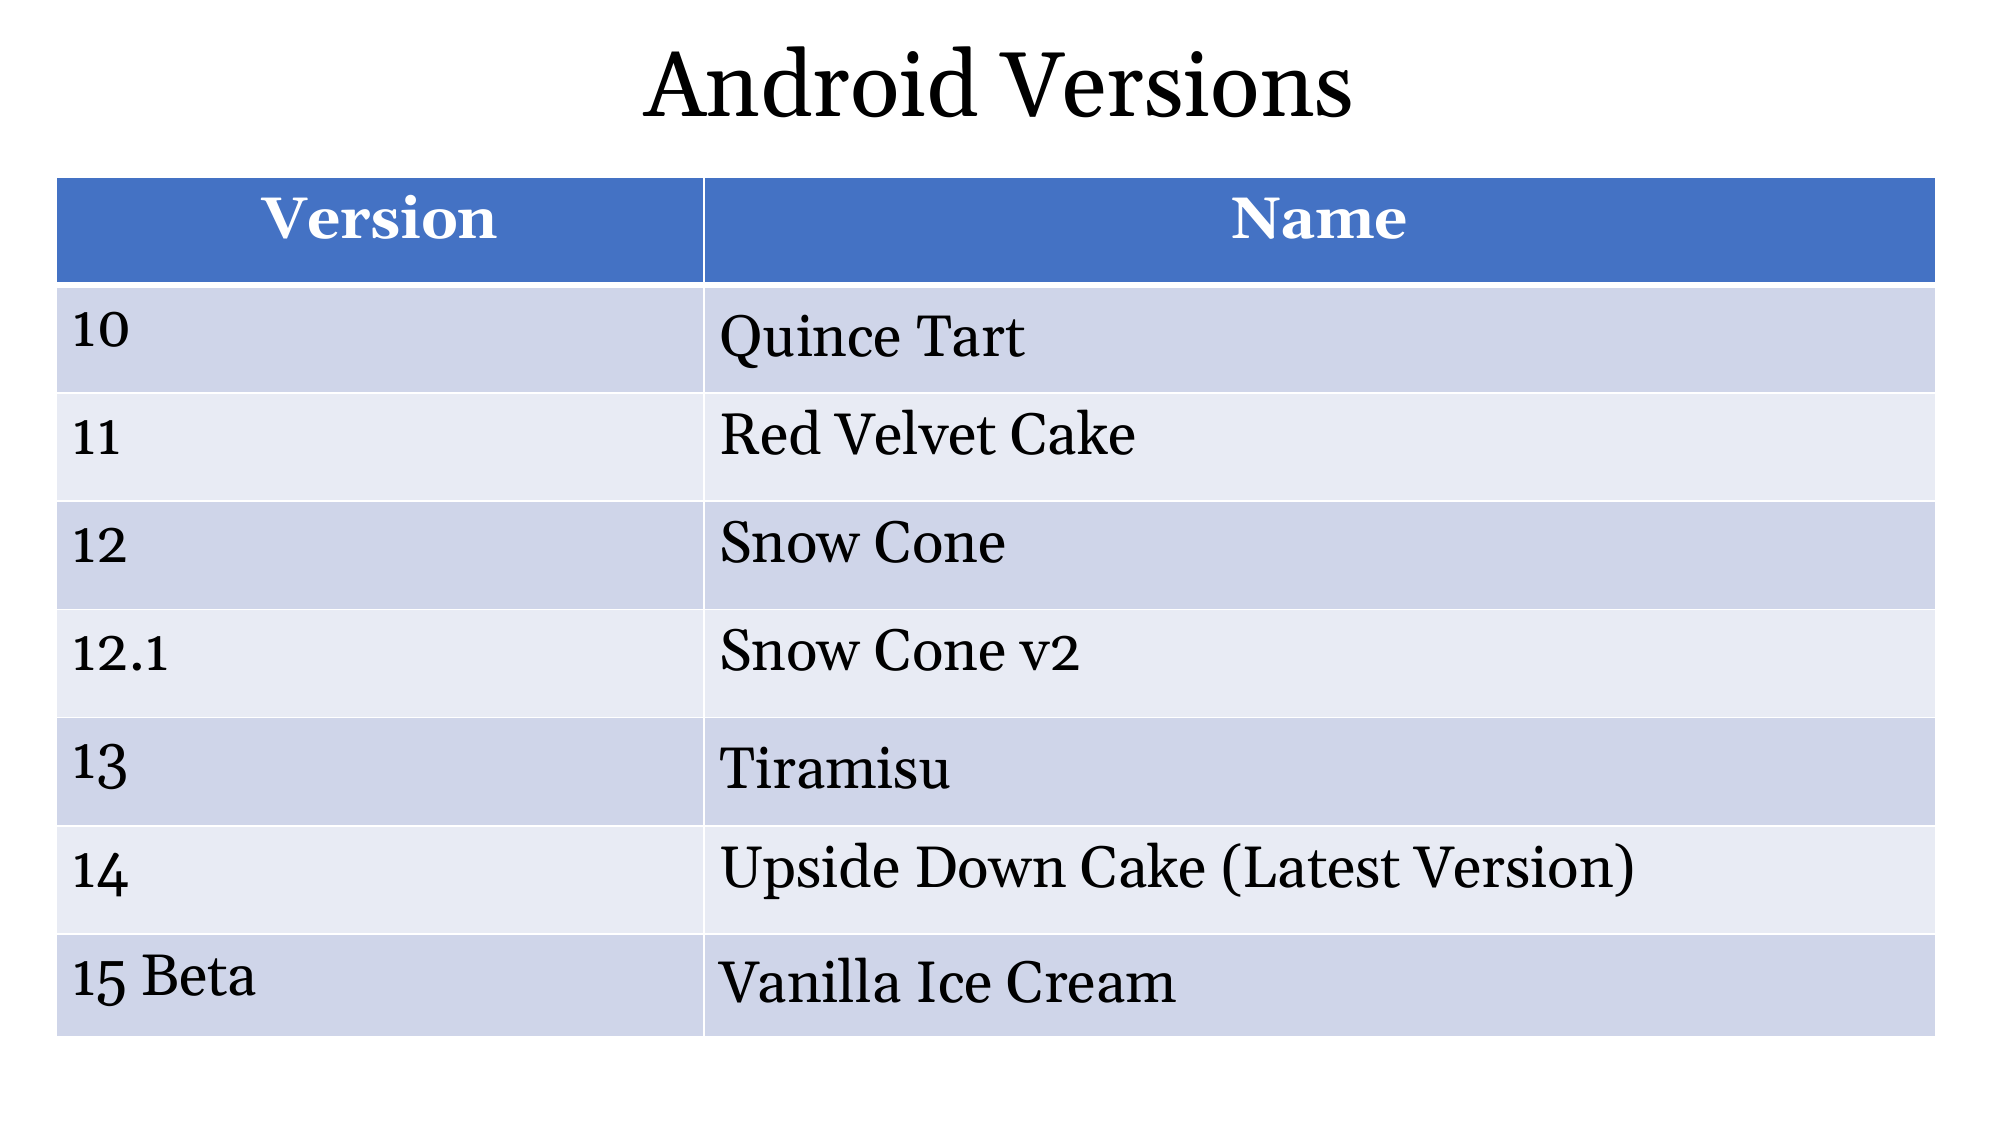

# Android Versions
| Version | Name |
| --- | --- |
| 10 | Quince Tart |
| 11 | Red Velvet Cake |
| 12 | Snow Cone |
| 12.1 | Snow Cone v2 |
| 13 | Tiramisu |
| 14 | Upside Down Cake (Latest Version) |
| 15 Beta | Vanilla Ice Cream |